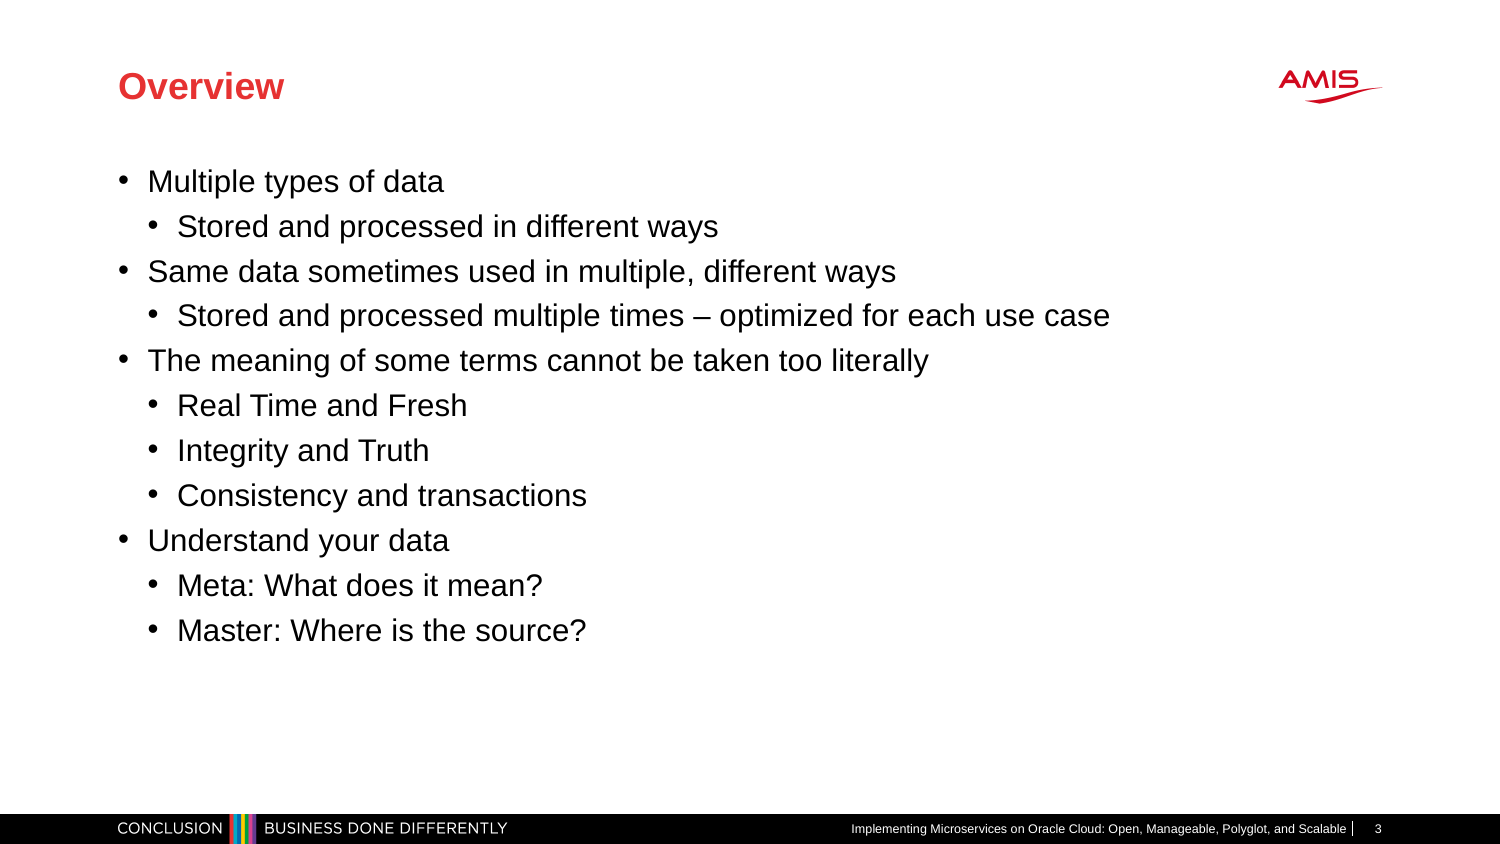

# Overview
Multiple types of data
Stored and processed in different ways
Same data sometimes used in multiple, different ways
Stored and processed multiple times – optimized for each use case
The meaning of some terms cannot be taken too literally
Real Time and Fresh
Integrity and Truth
Consistency and transactions
Understand your data
Meta: What does it mean?
Master: Where is the source?
Implementing Microservices on Oracle Cloud: Open, Manageable, Polyglot, and Scalable
3